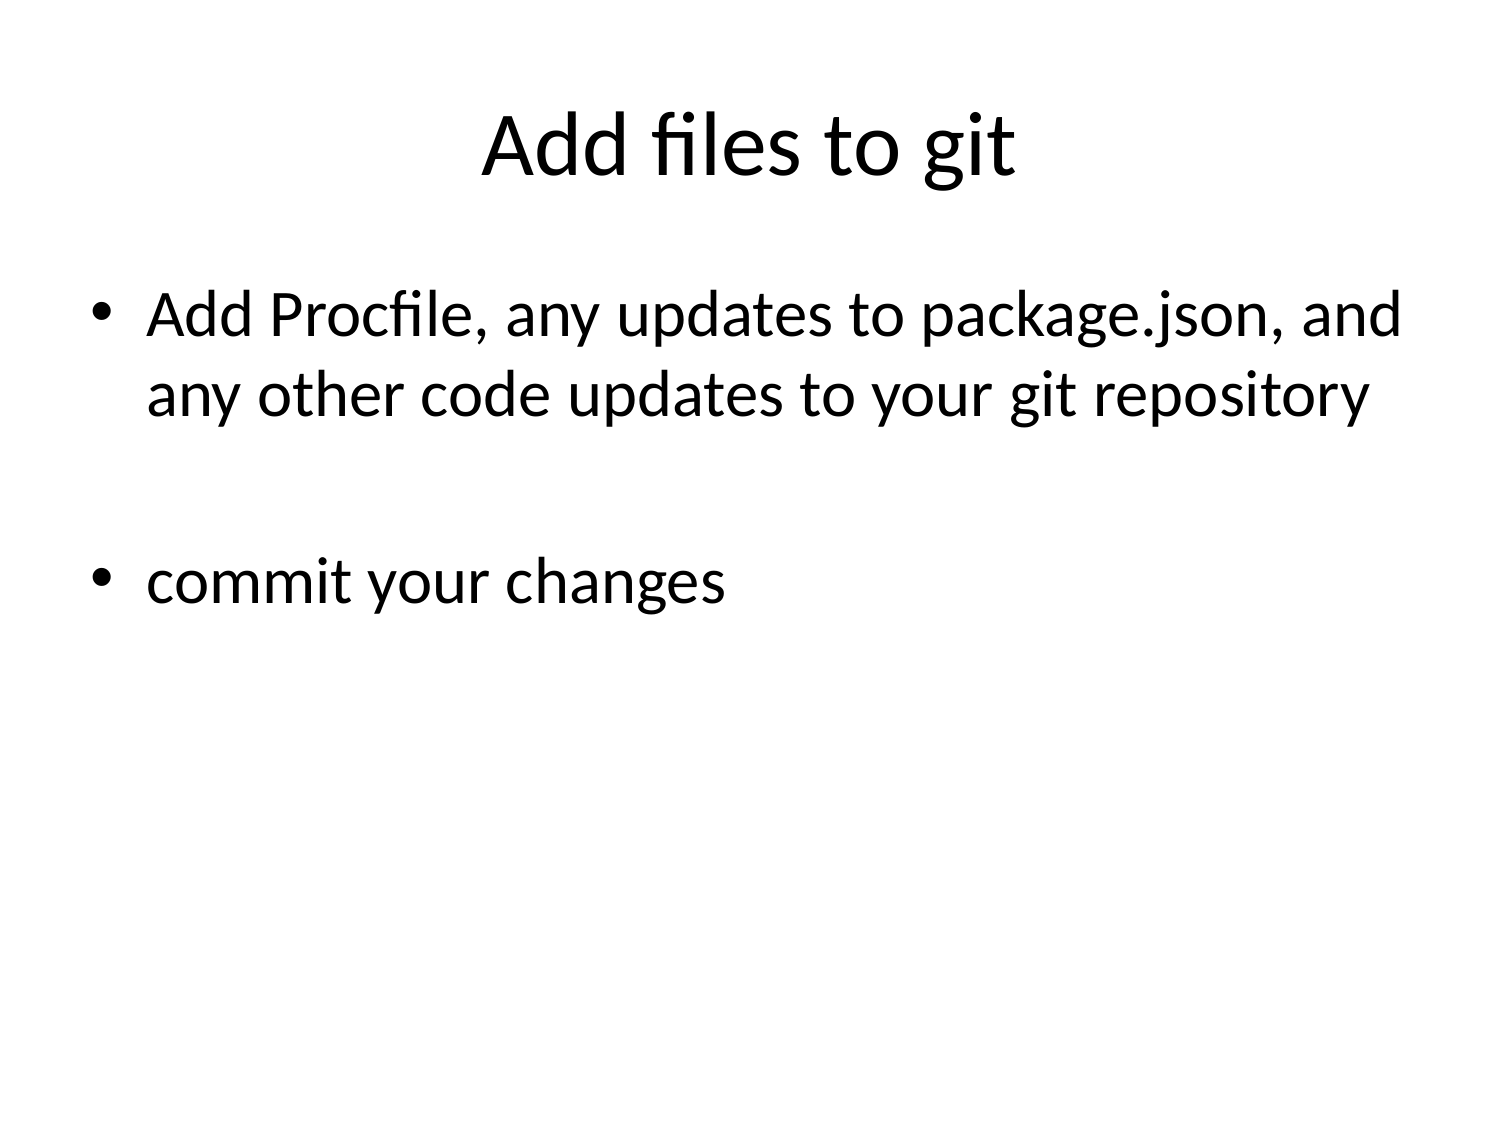

# Add files to git
Add Procfile, any updates to package.json, and any other code updates to your git repository

commit your changes